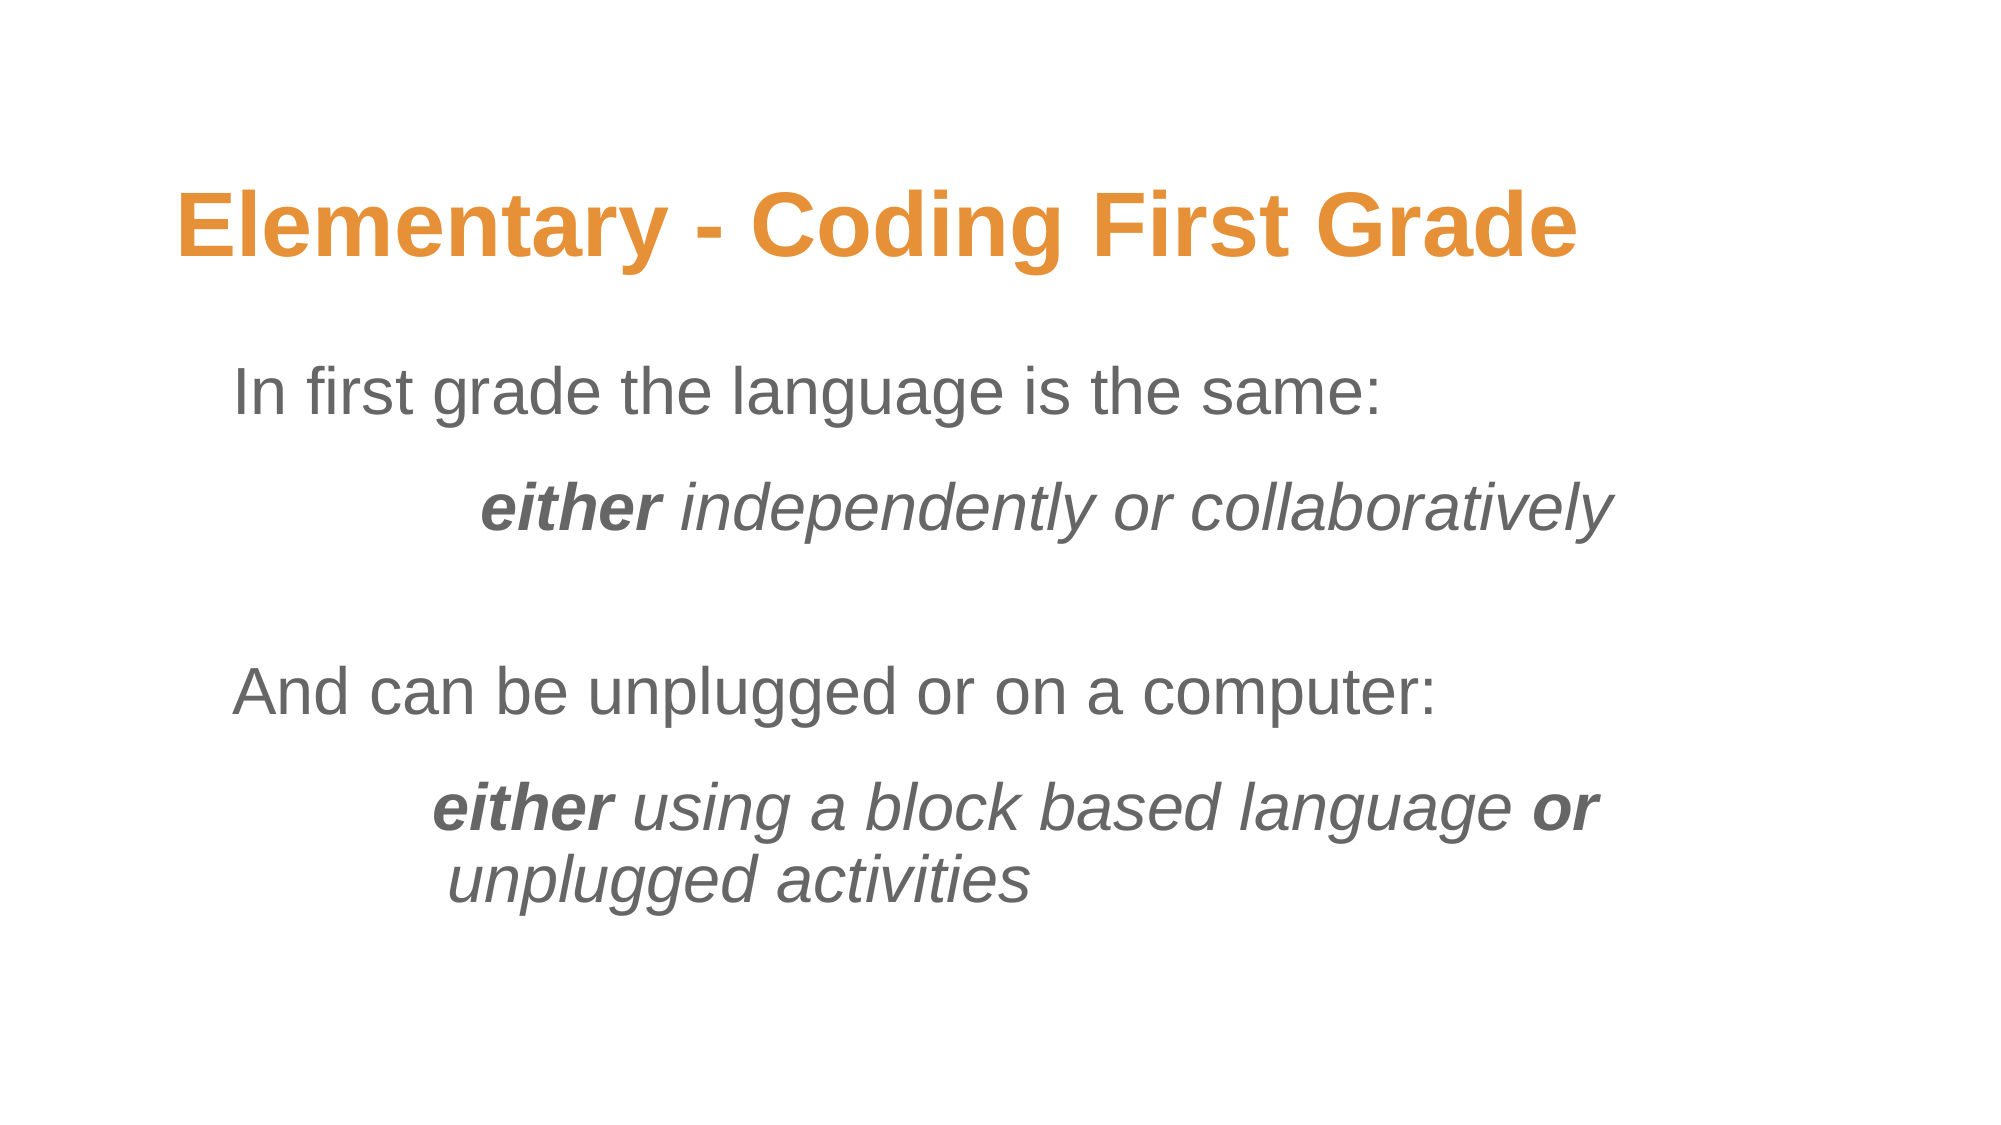

# Elementary - Coding First Grade
In first grade the language is the same:
either independently or collaboratively

And can be unplugged or on a computer:
either using a block based language or unplugged activities